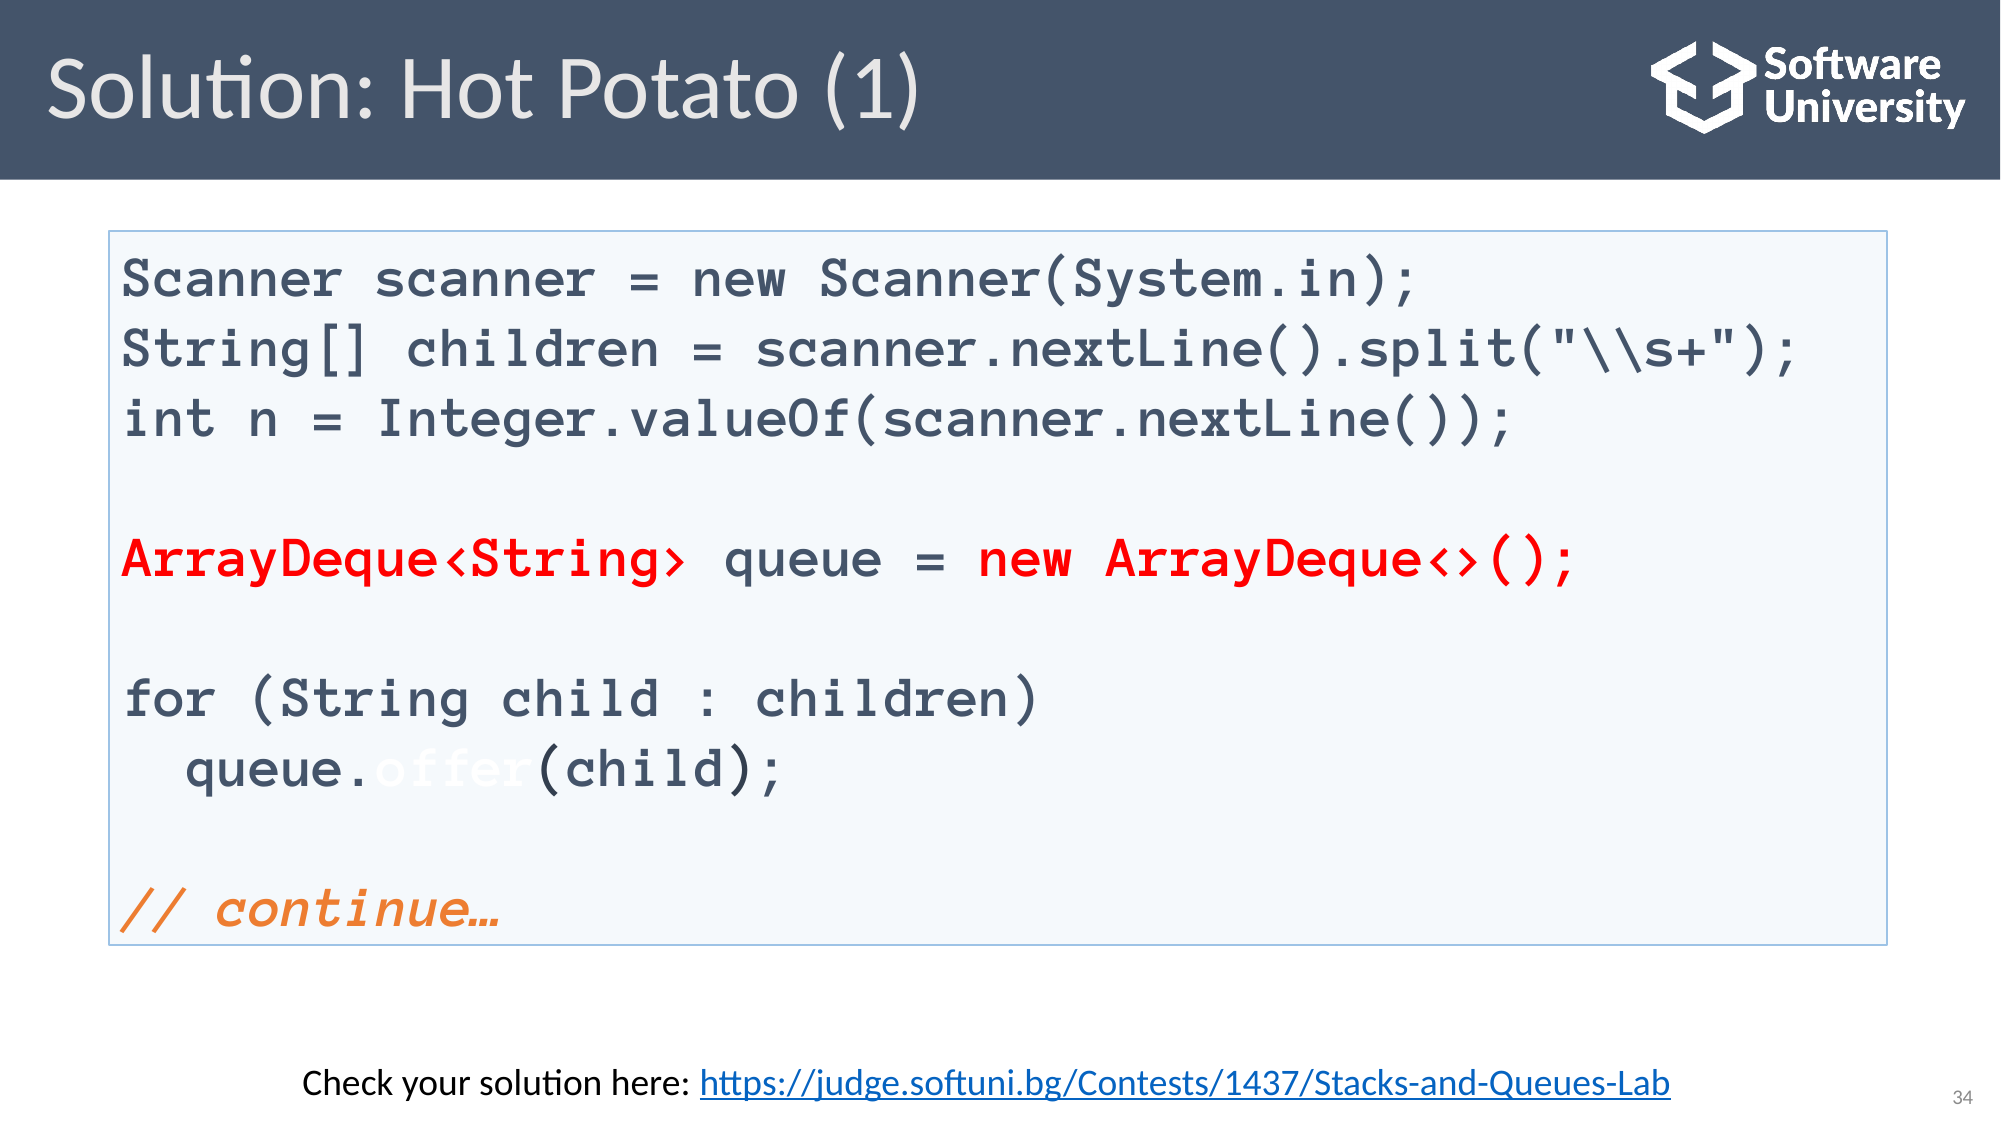

# Solution: Hot Potato (1)
Scanner scanner = new Scanner(System.in);
String[] children = scanner.nextLine().split("\\s+");
int n = Integer.valueOf(scanner.nextLine());

ArrayDeque<String> queue = new ArrayDeque<>();

for (String child : children)
  queue.offer(child);

// continue…
Check your solution here: https://judge.softuni.bg/Contests/1437/Stacks-and-Queues-Lab
34